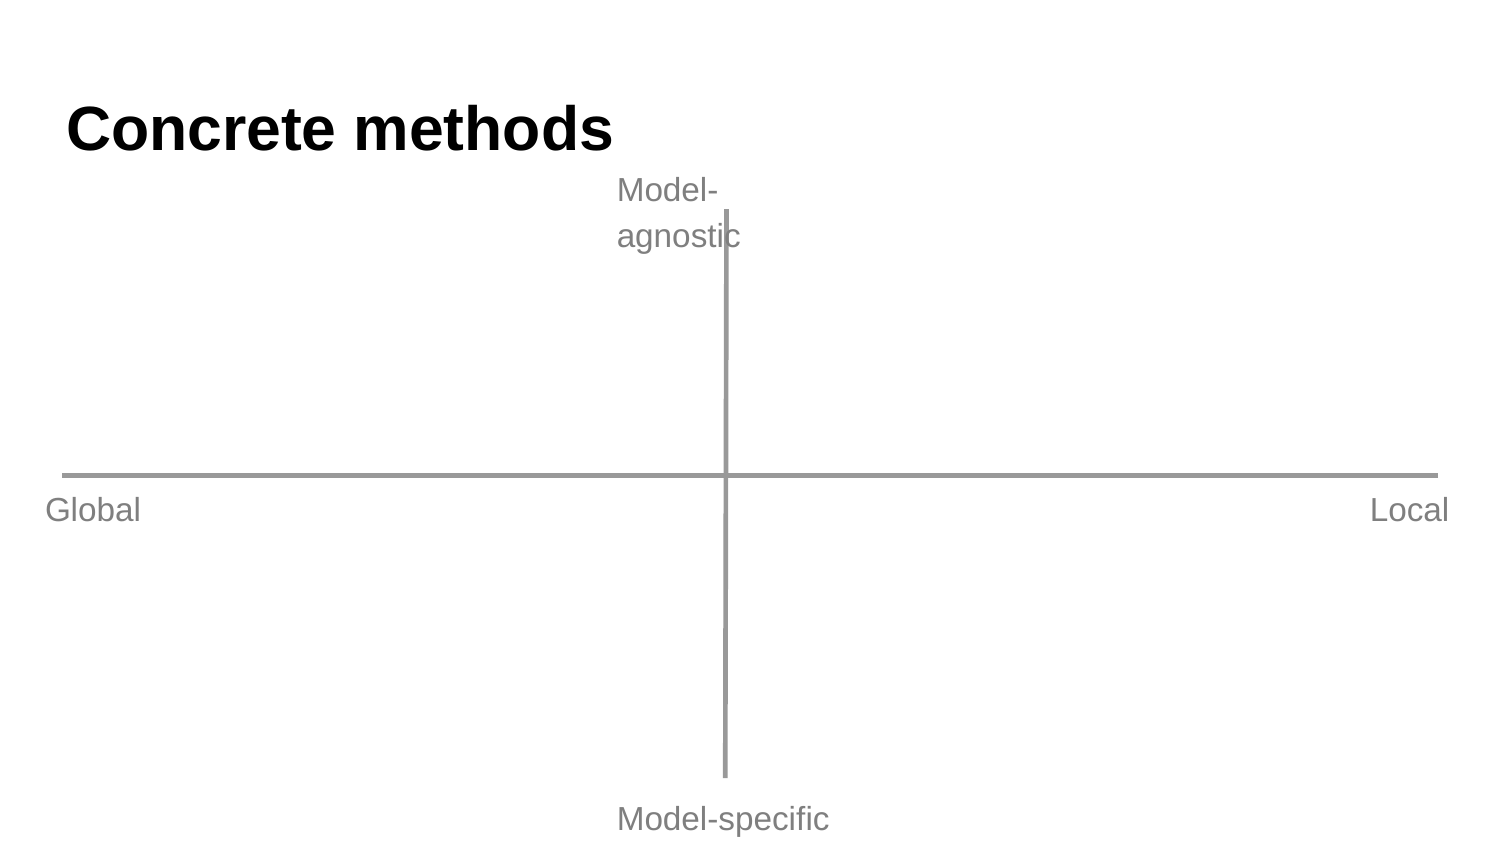

# Concrete methods
Model-agnostic
Global
Local
Model-specific